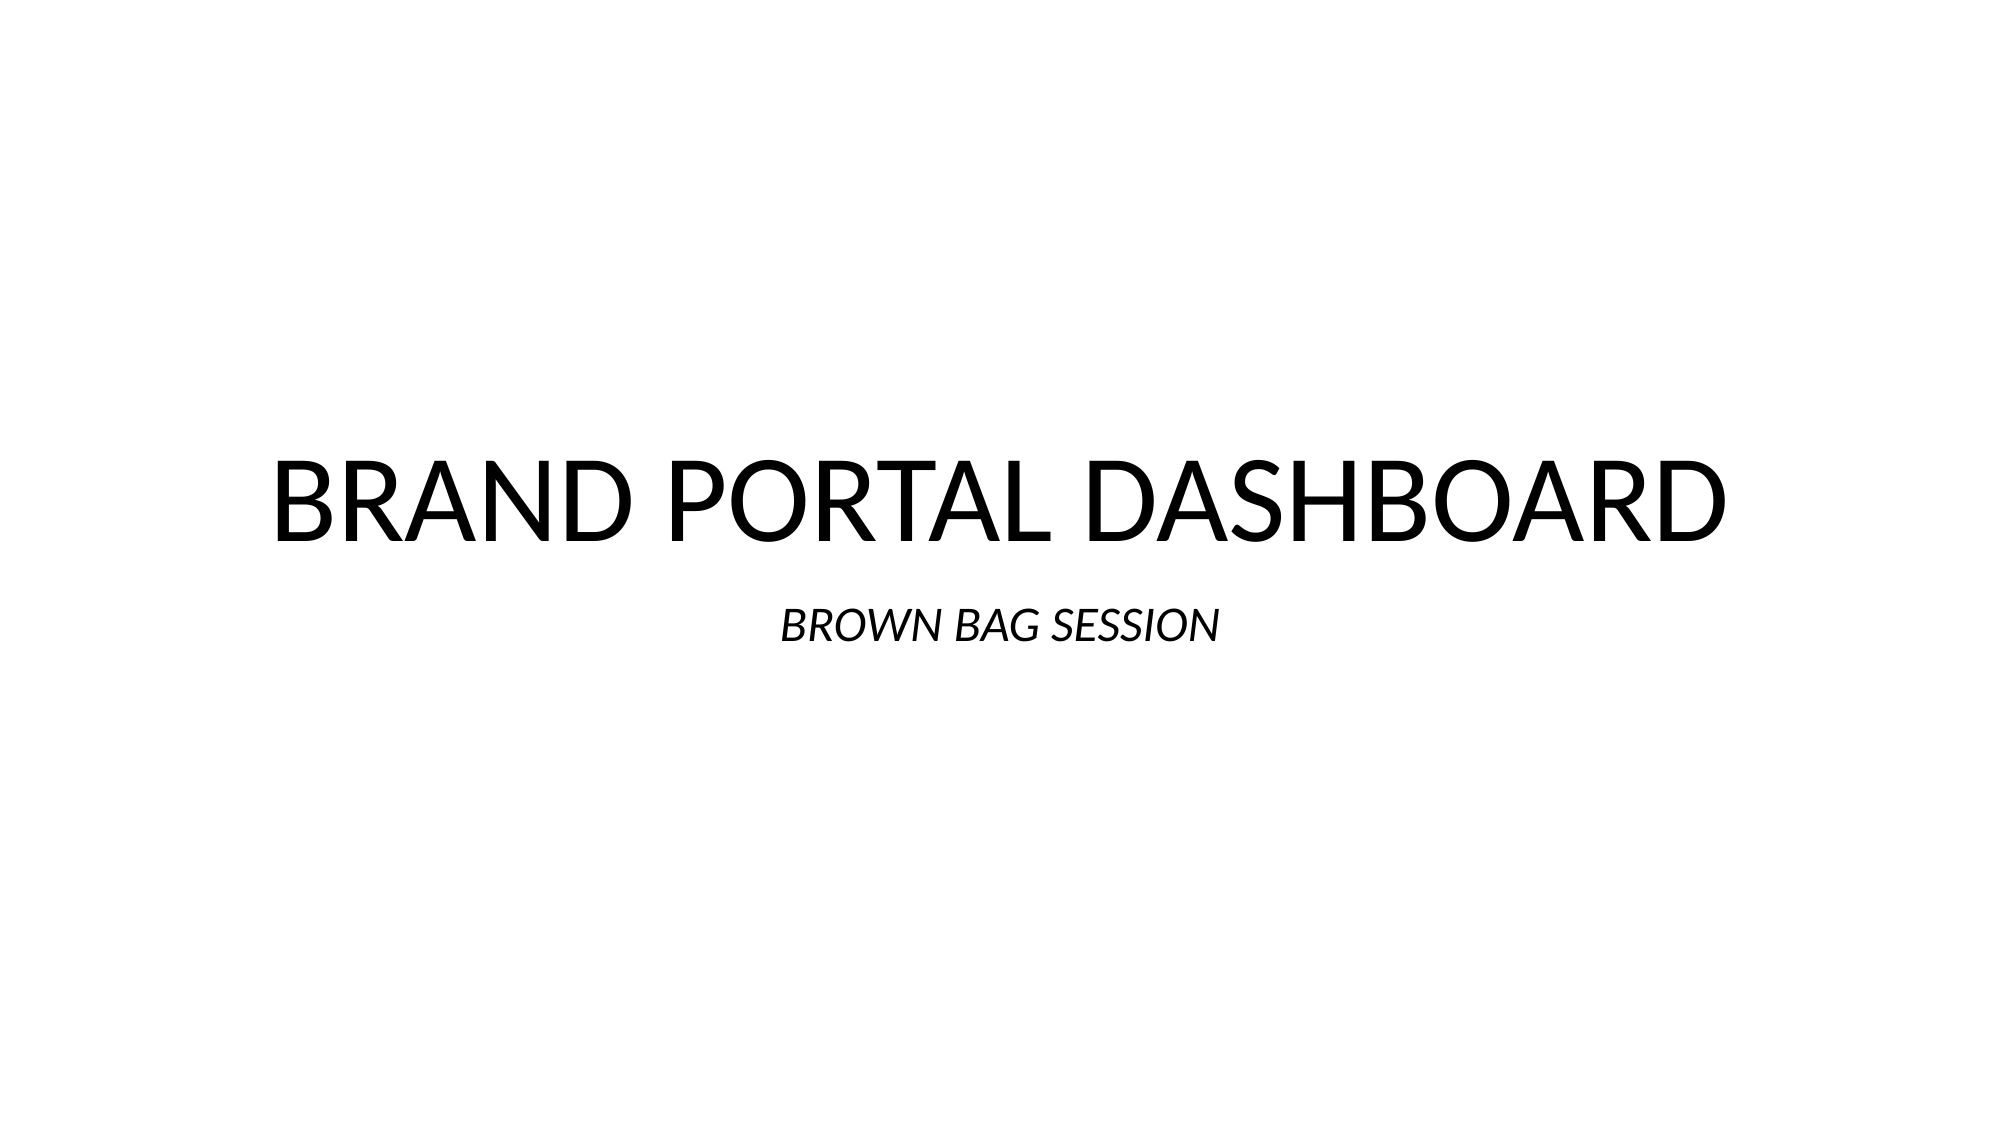

# BRAND PORTAL DASHBOARD
BROWN BAG SESSION